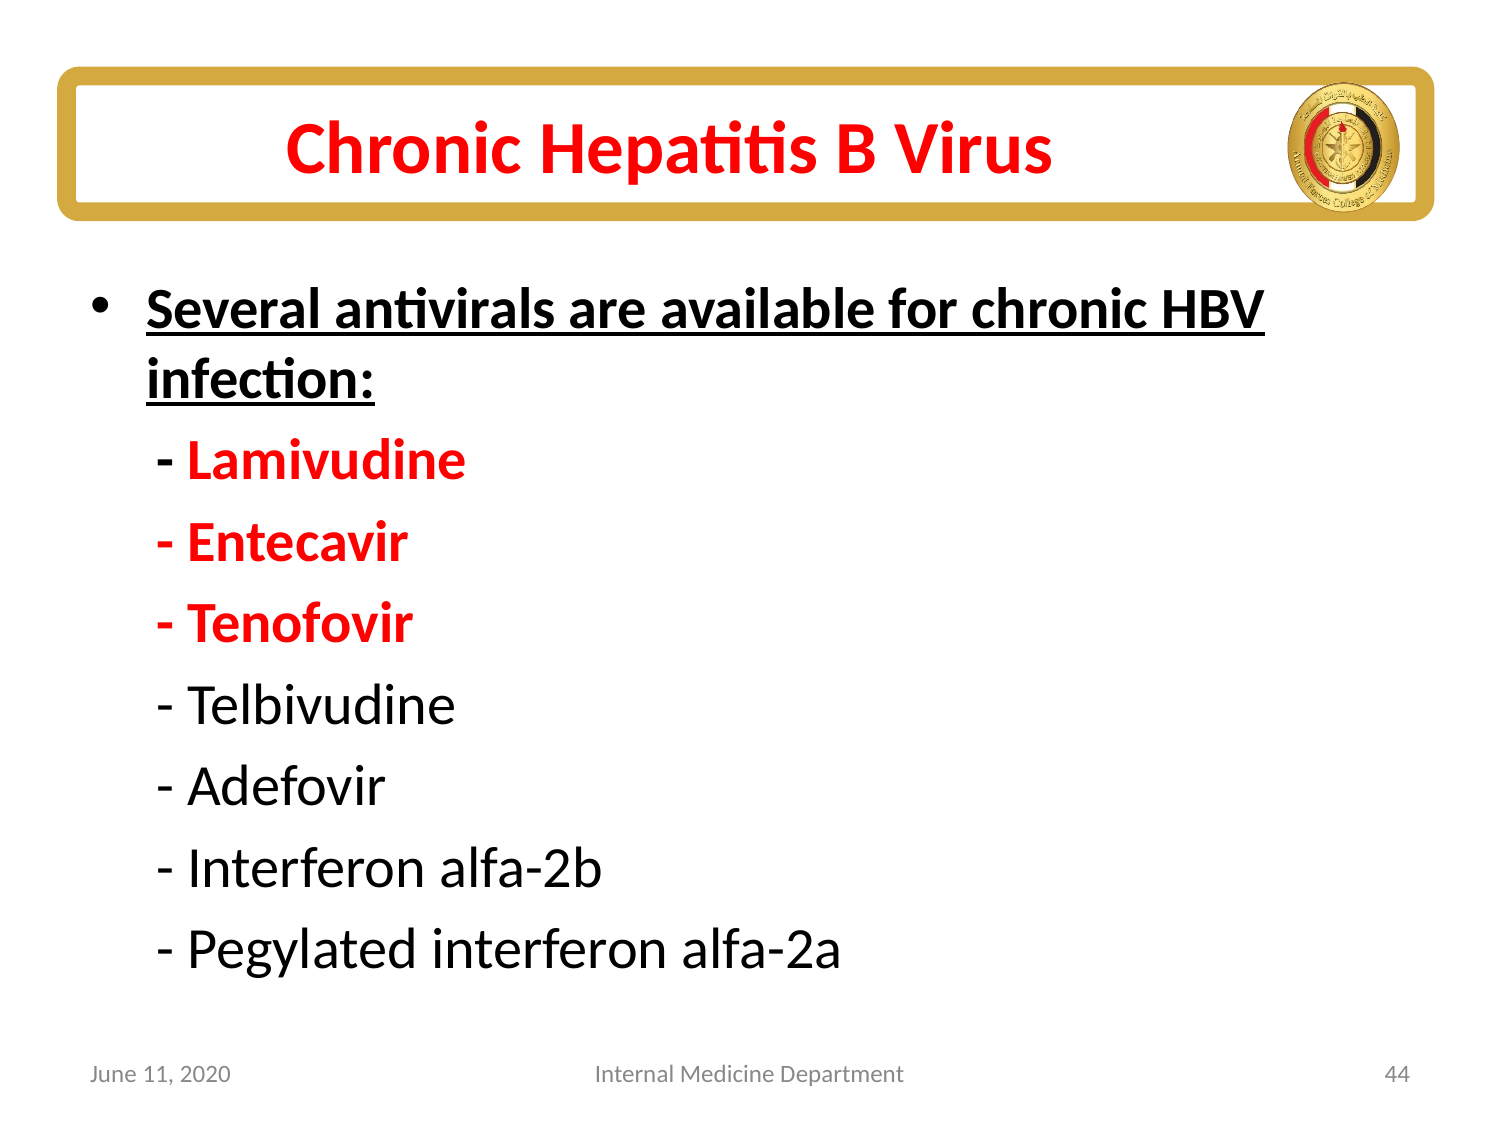

# Chronic Hepatitis B Virus
Several antivirals are available for chronic HBV infection:
     - Lamivudine
     - Entecavir
     - Tenofovir
     - Telbivudine
     - Adefovir
     - Interferon alfa-2b
     - Pegylated interferon alfa-2a
June 11, 2020
Internal Medicine Department
44